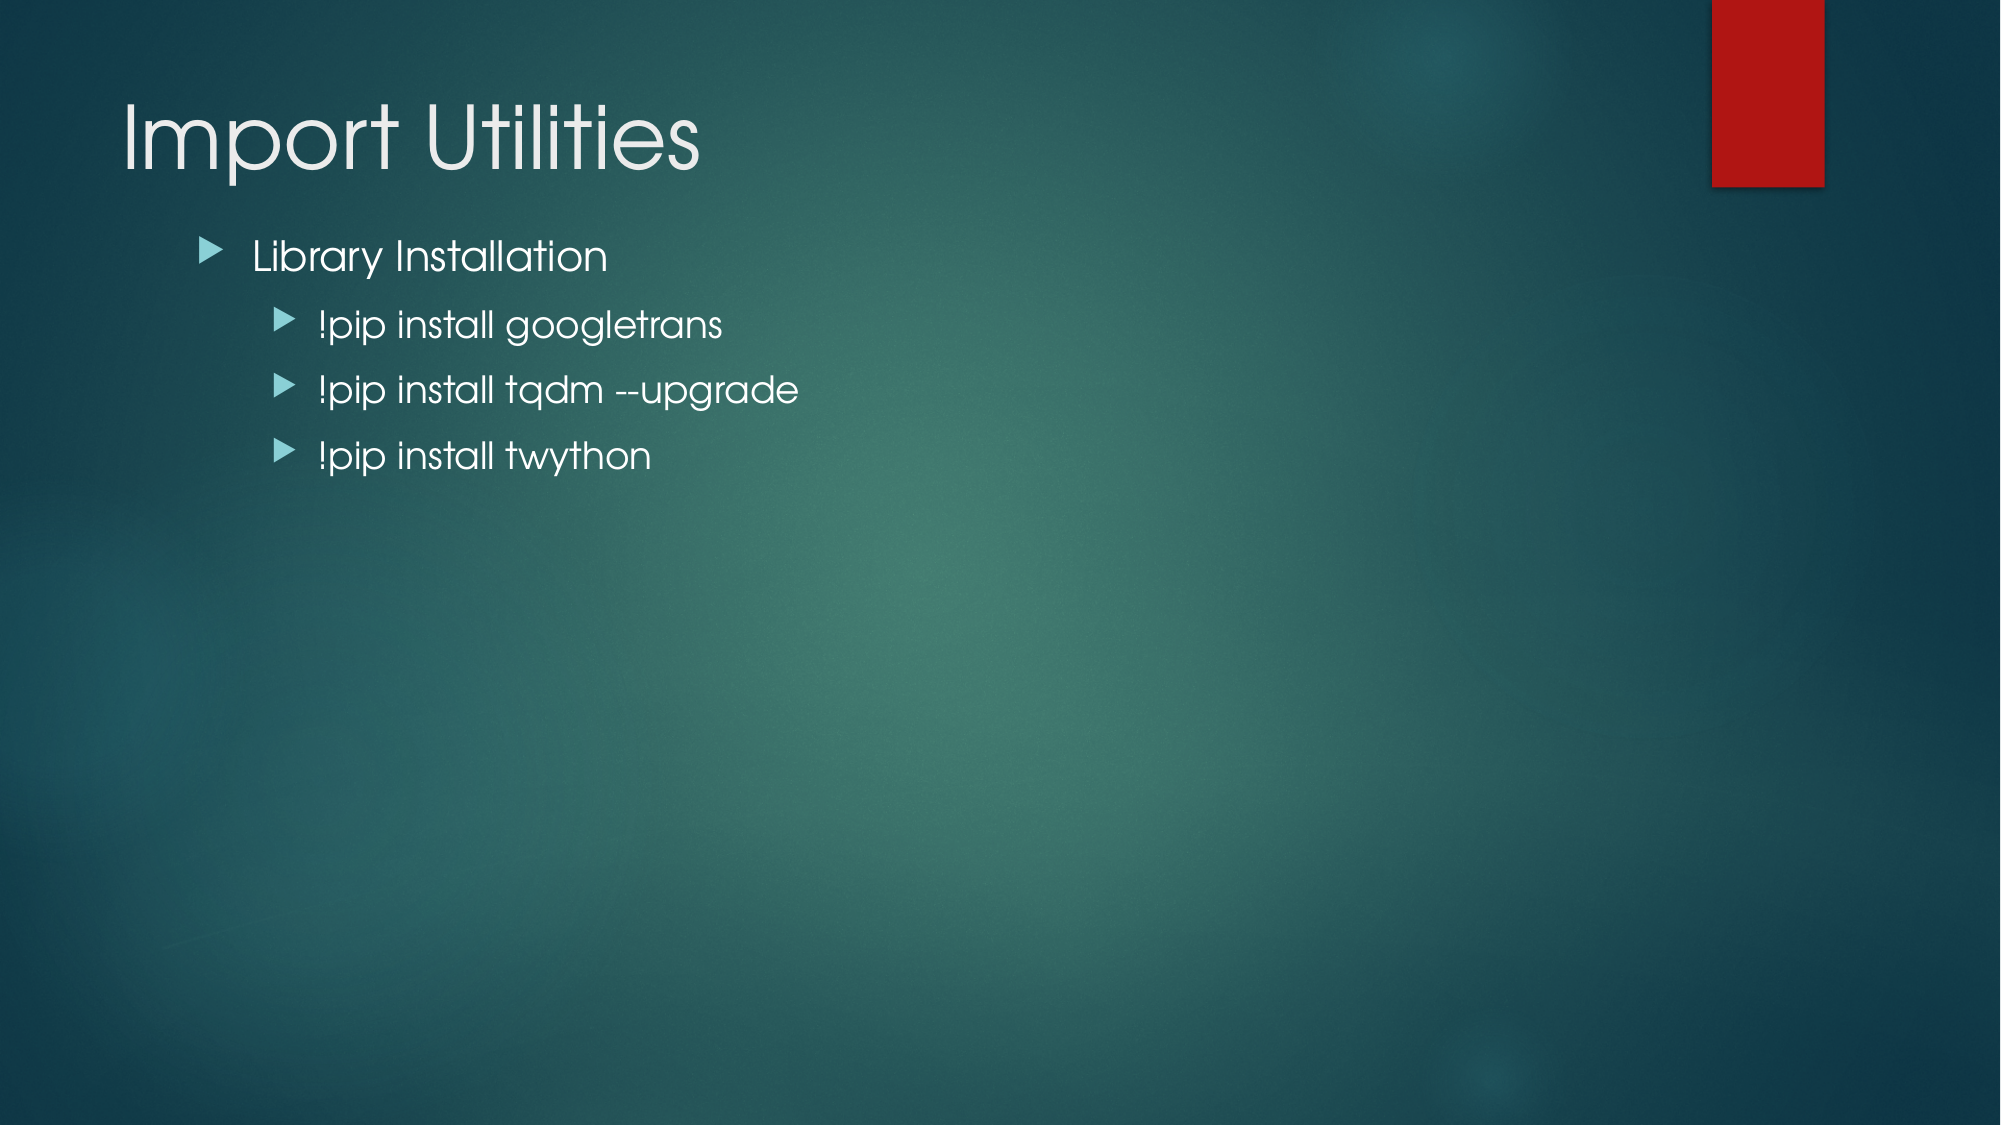

# Import Utilities
Library Installation
!pip install googletrans
!pip install tqdm --upgrade
!pip install twython